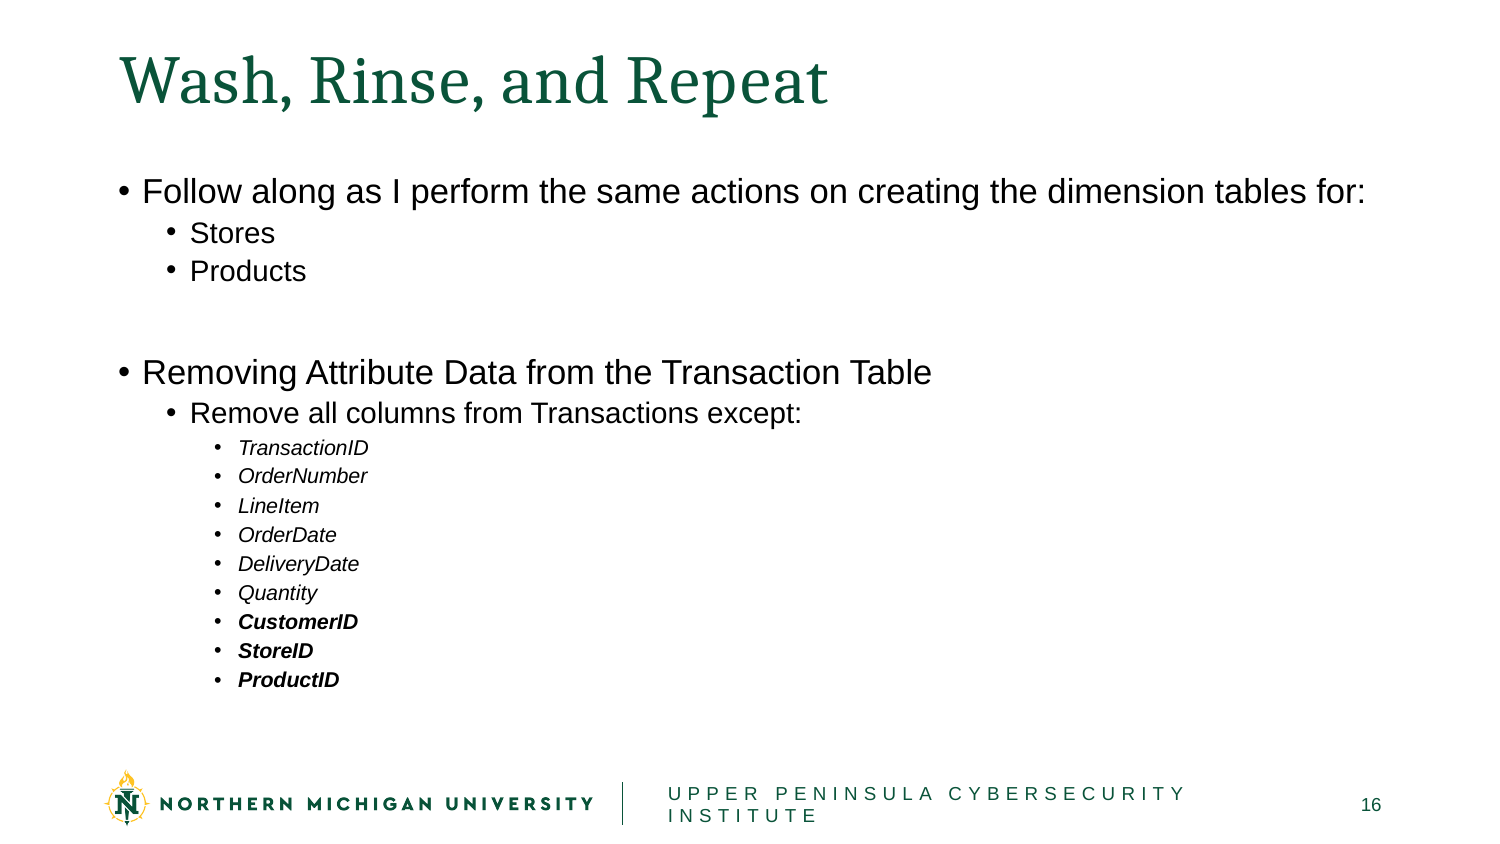

# Wash, Rinse, and Repeat
Follow along as I perform the same actions on creating the dimension tables for:
Stores
Products

Removing Attribute Data from the Transaction Table
Remove all columns from Transactions except:
TransactionID
OrderNumber
LineItem
OrderDate
DeliveryDate
Quantity
CustomerID
StoreID
ProductID

UPPER PENINSULA CYBERSECURITY INSTITUTE
16